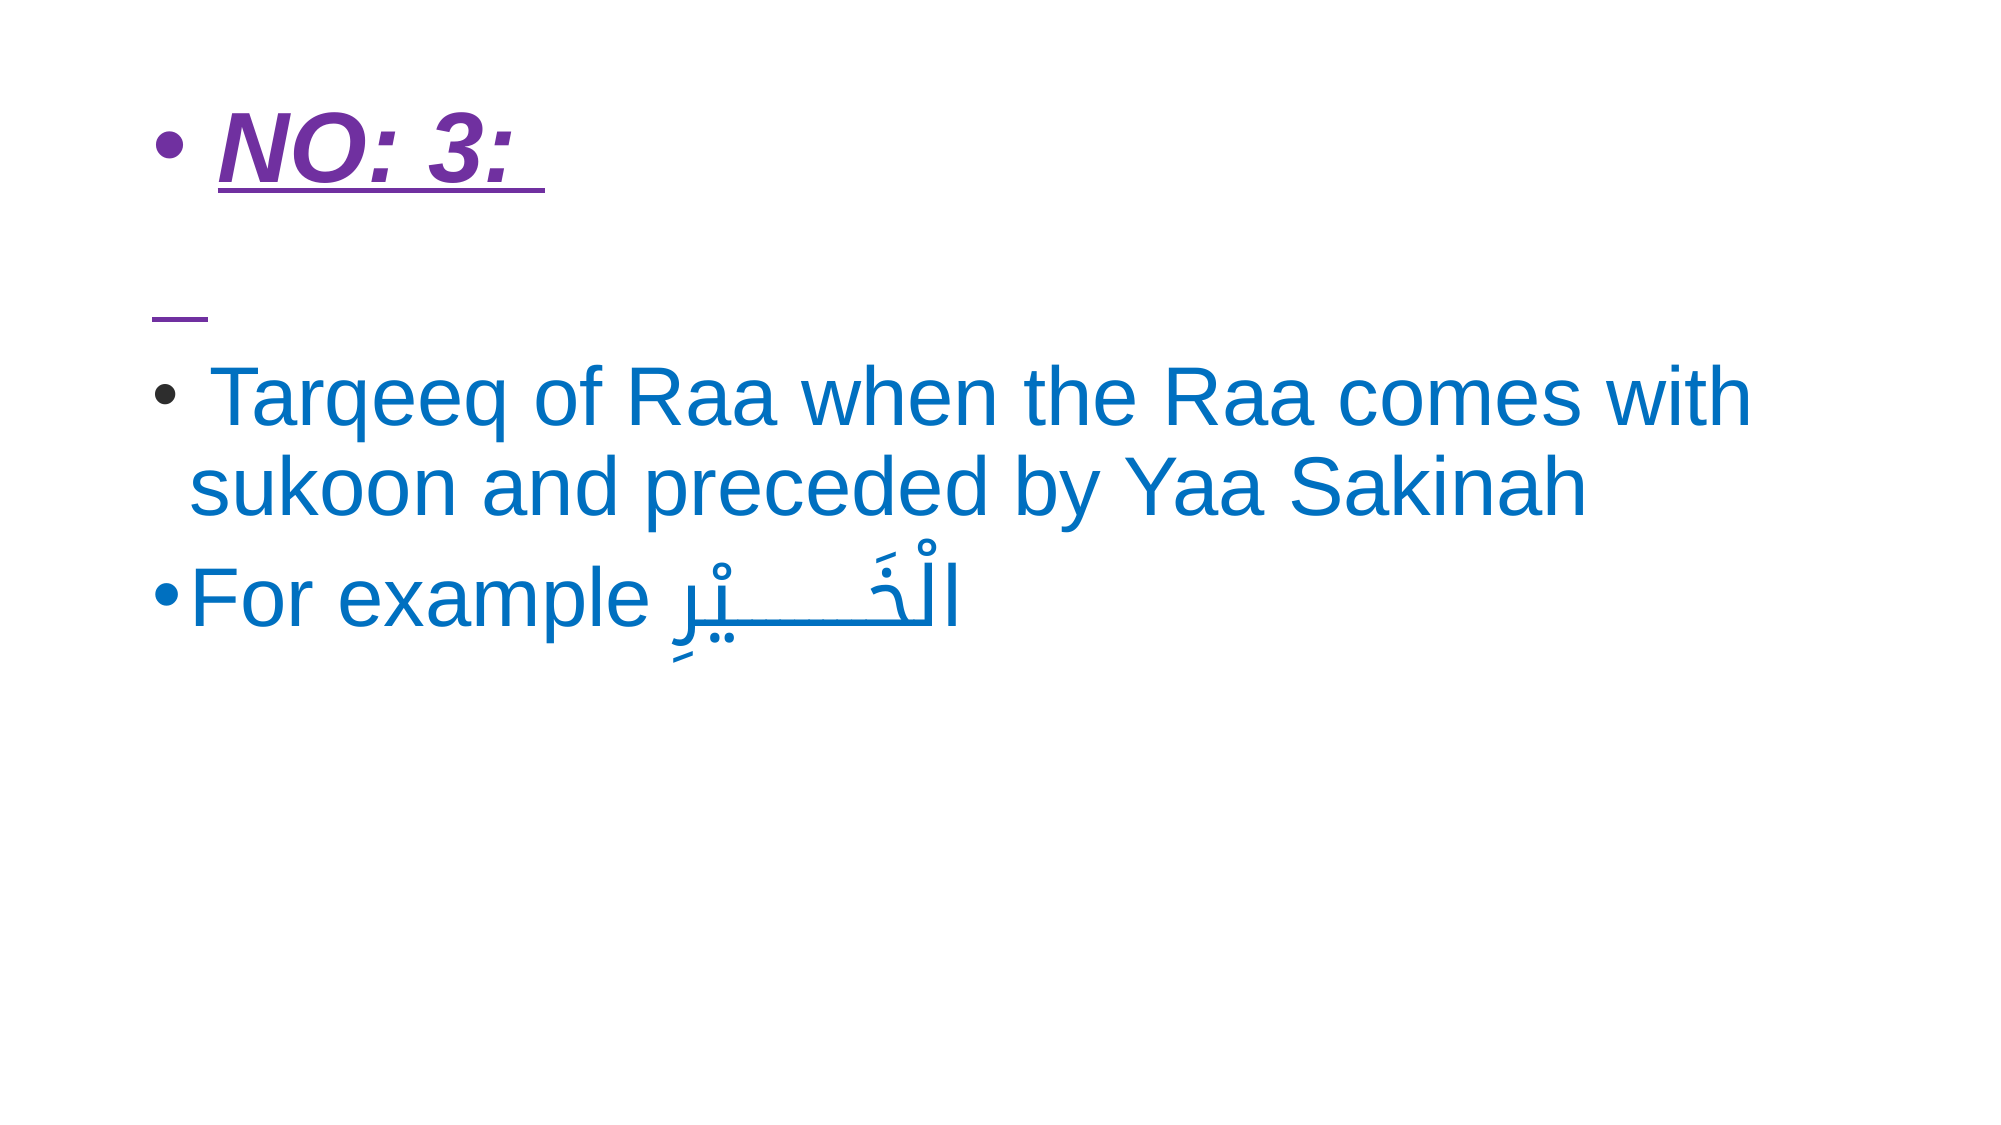

NO: 3:

 Tarqeeq of Raa when the Raa comes with sukoon and preceded by Yaa Sakinah
For example الْخَـــــــــيْرِ